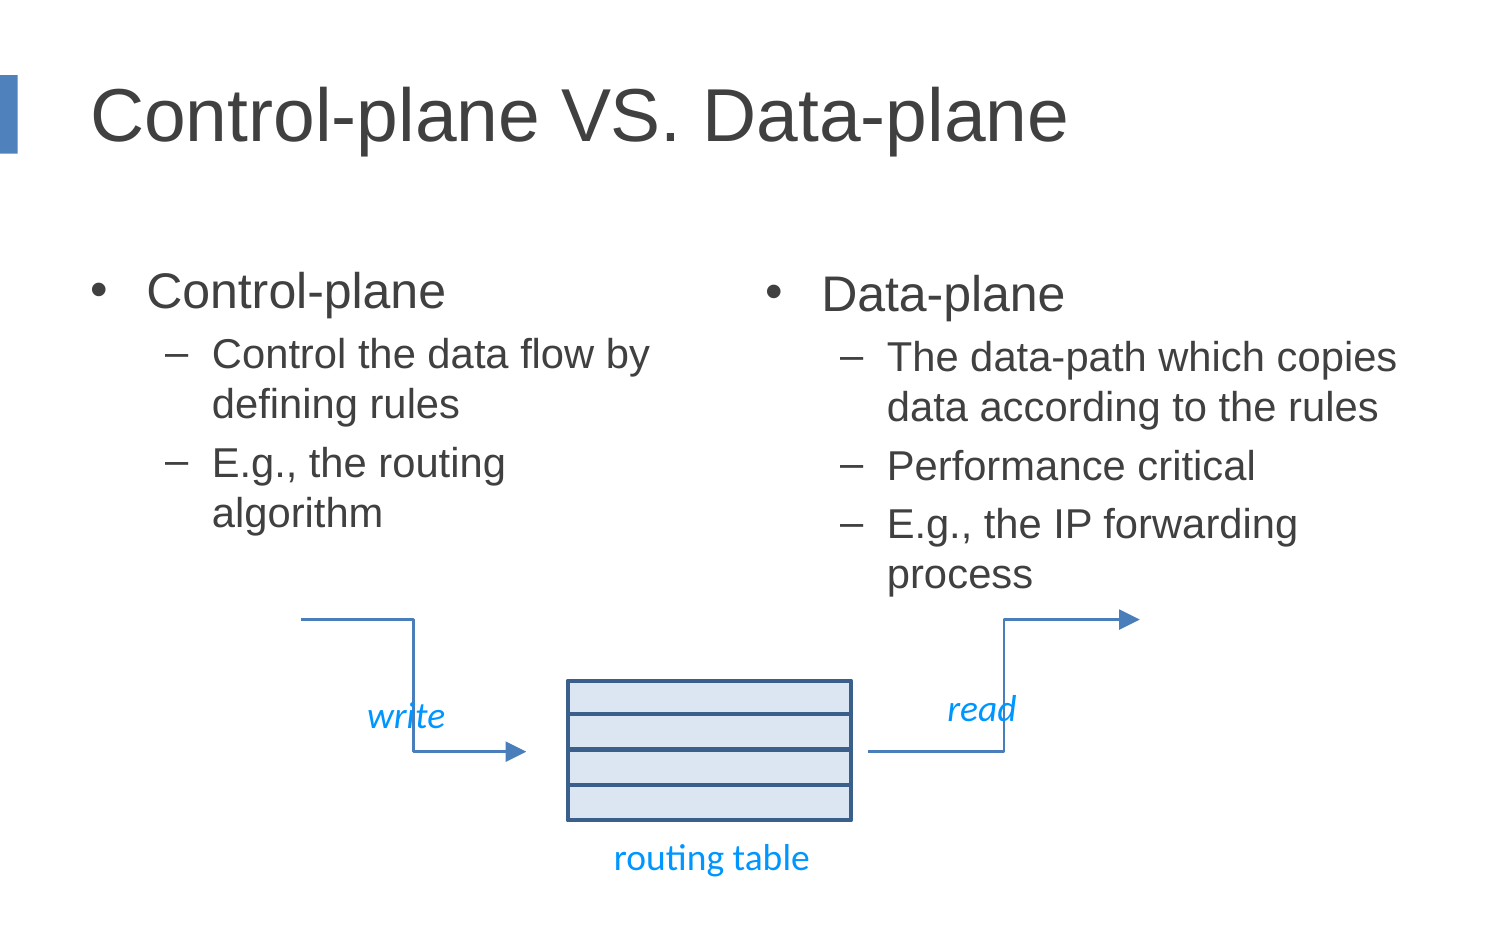

# Control-plane VS. Data-plane
Control-plane
Control the data flow by defining rules
E.g., the routing algorithm
Data-plane
The data-path which copies data according to the rules
Performance critical
E.g., the IP forwarding process
read

write

routing table